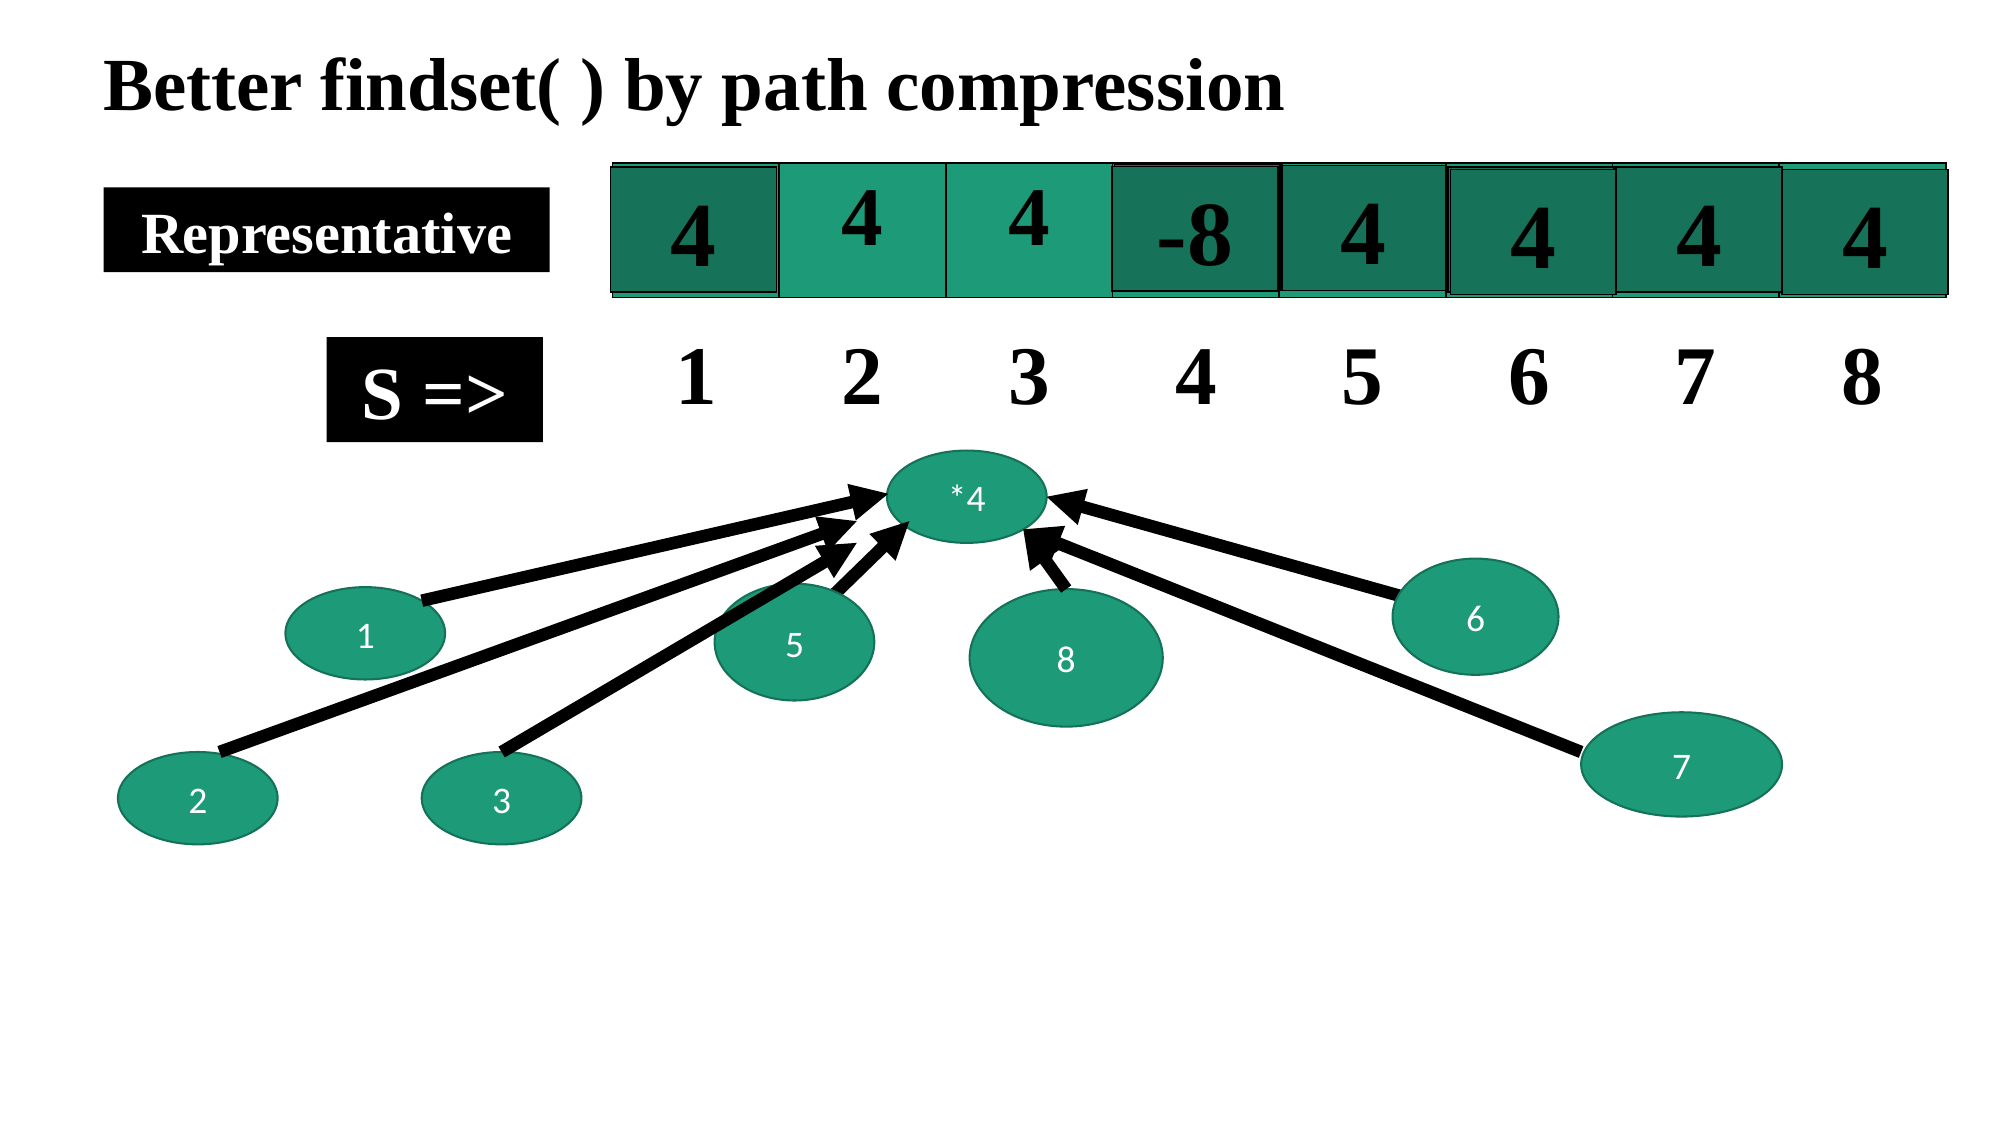

Better findset( ) by path compression
| -3 | 4 | 4 | -1 | -1 | -1 | -1 | -1 |
| --- | --- | --- | --- | --- | --- | --- | --- |
-2
-5
-3
4
-8
4
-2
4
4
4
Representative
| 1 | 2 | 3 | 4 | 5 | 6 | 7 | 8 |
| --- | --- | --- | --- | --- | --- | --- | --- |
S =>
*4

6
5
1
8
7
2
3